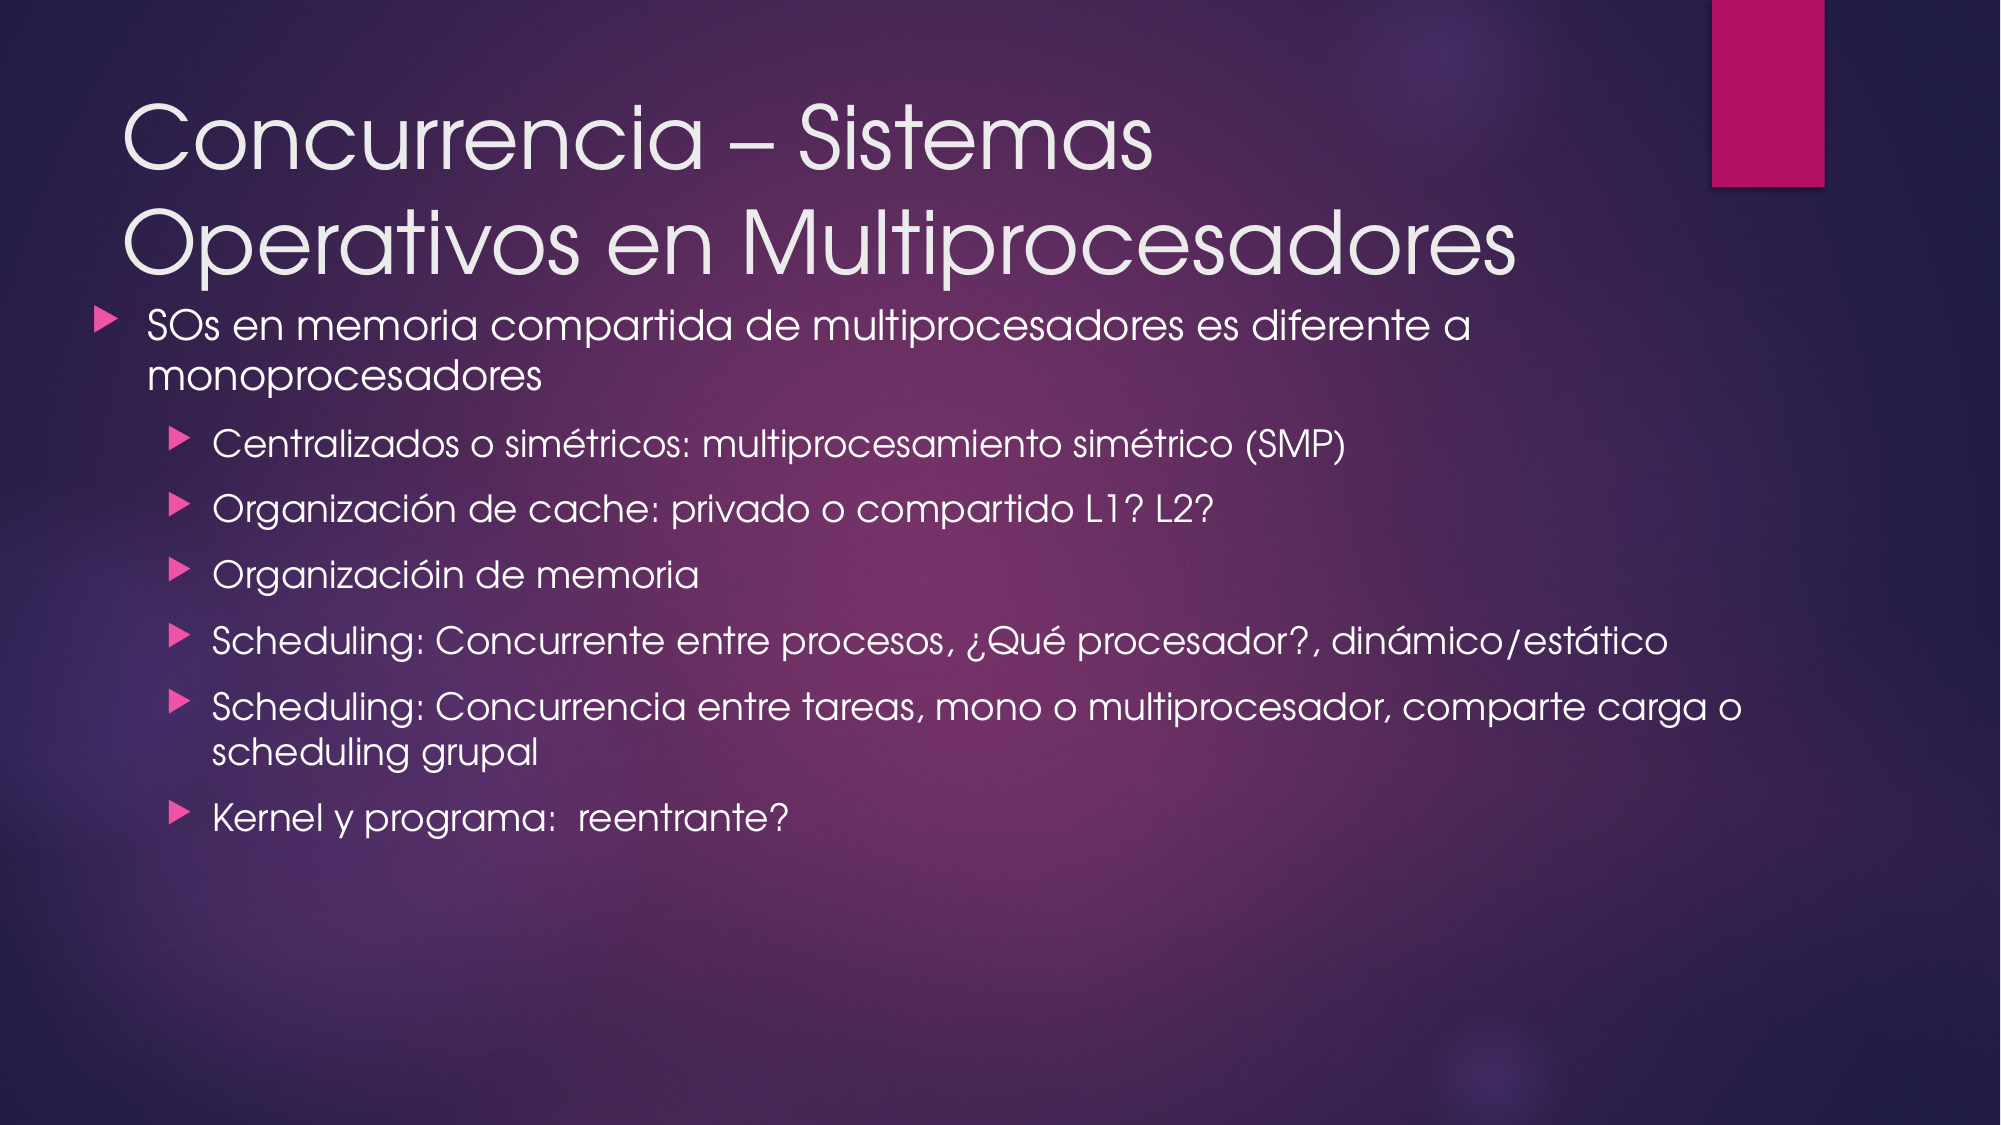

# Concurrencia – Sistemas Operativos en Multiprocesadores
SOs en memoria compartida de multiprocesadores es diferente a monoprocesadores
Centralizados o simétricos: multiprocesamiento simétrico (SMP)
Organización de cache: privado o compartido L1? L2?
Organizacióin de memoria
Scheduling: Concurrente entre procesos, ¿Qué procesador?, dinámico/estático
Scheduling: Concurrencia entre tareas, mono o multiprocesador, comparte carga o scheduling grupal
Kernel y programa:  reentrante?